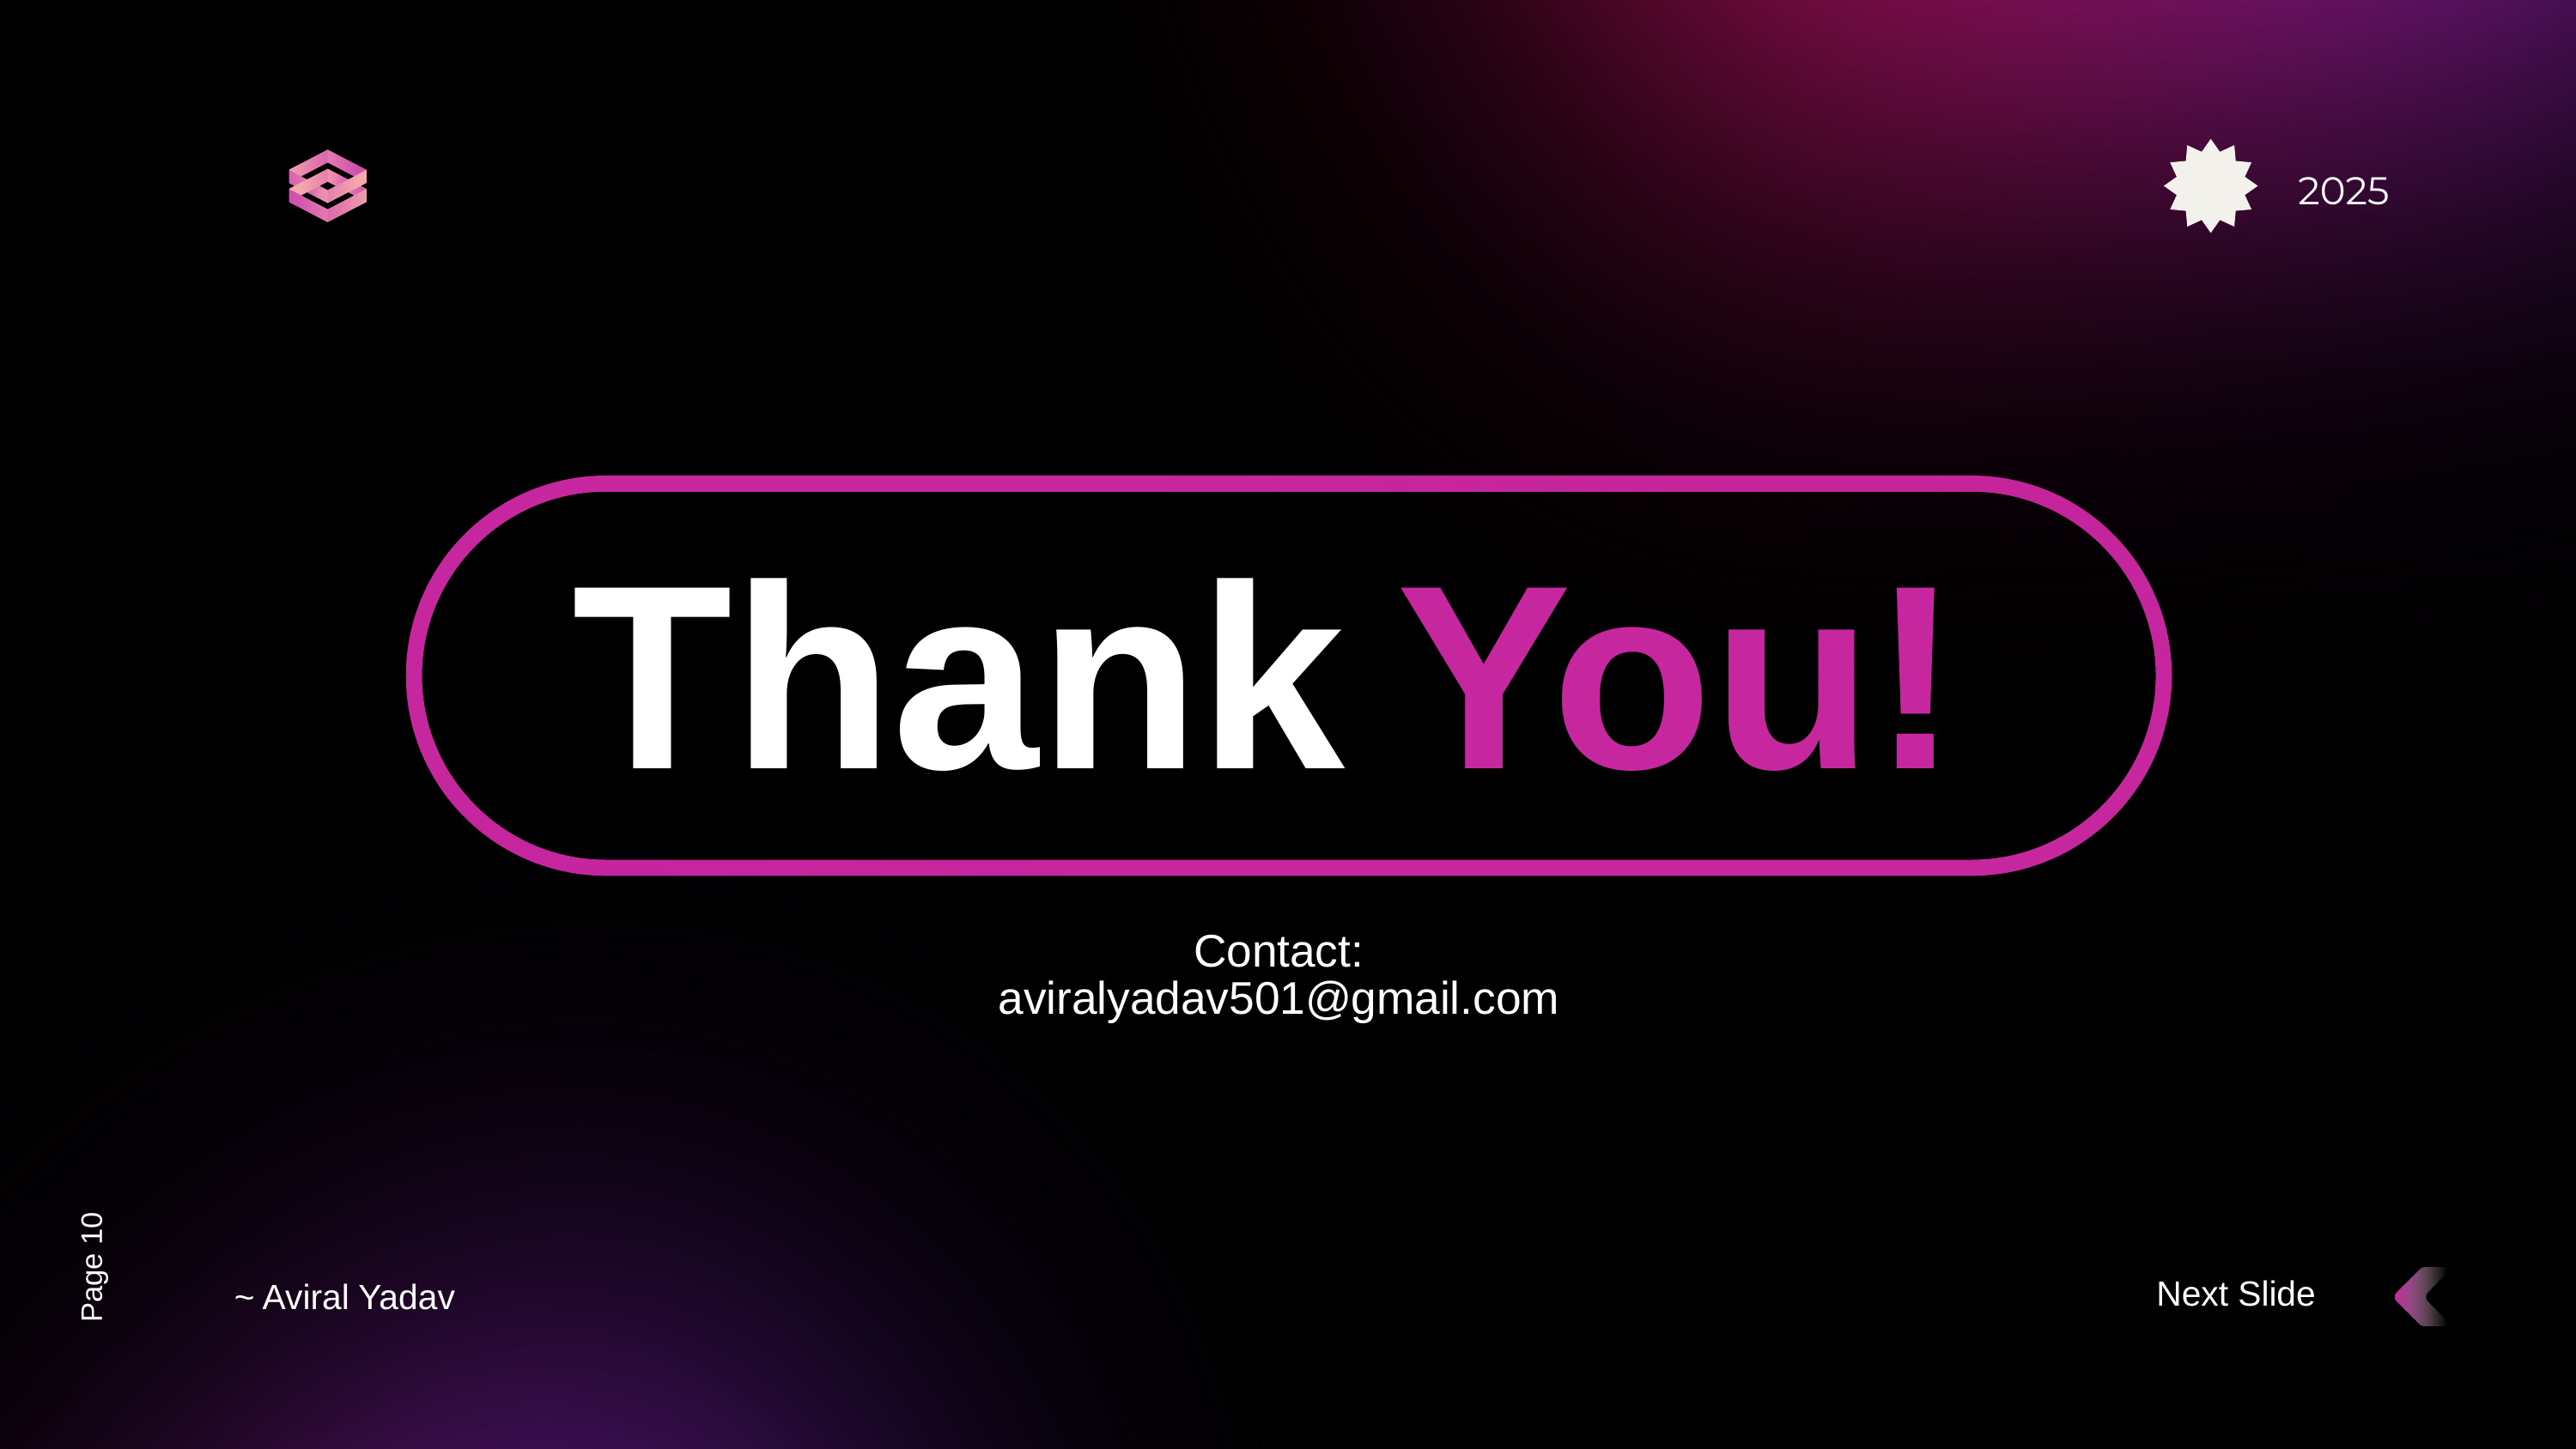

2025

Thank
You!

Contact:
aviralyadav501@gmail.com
Page 10

Next Slide
~ Aviral Yadav